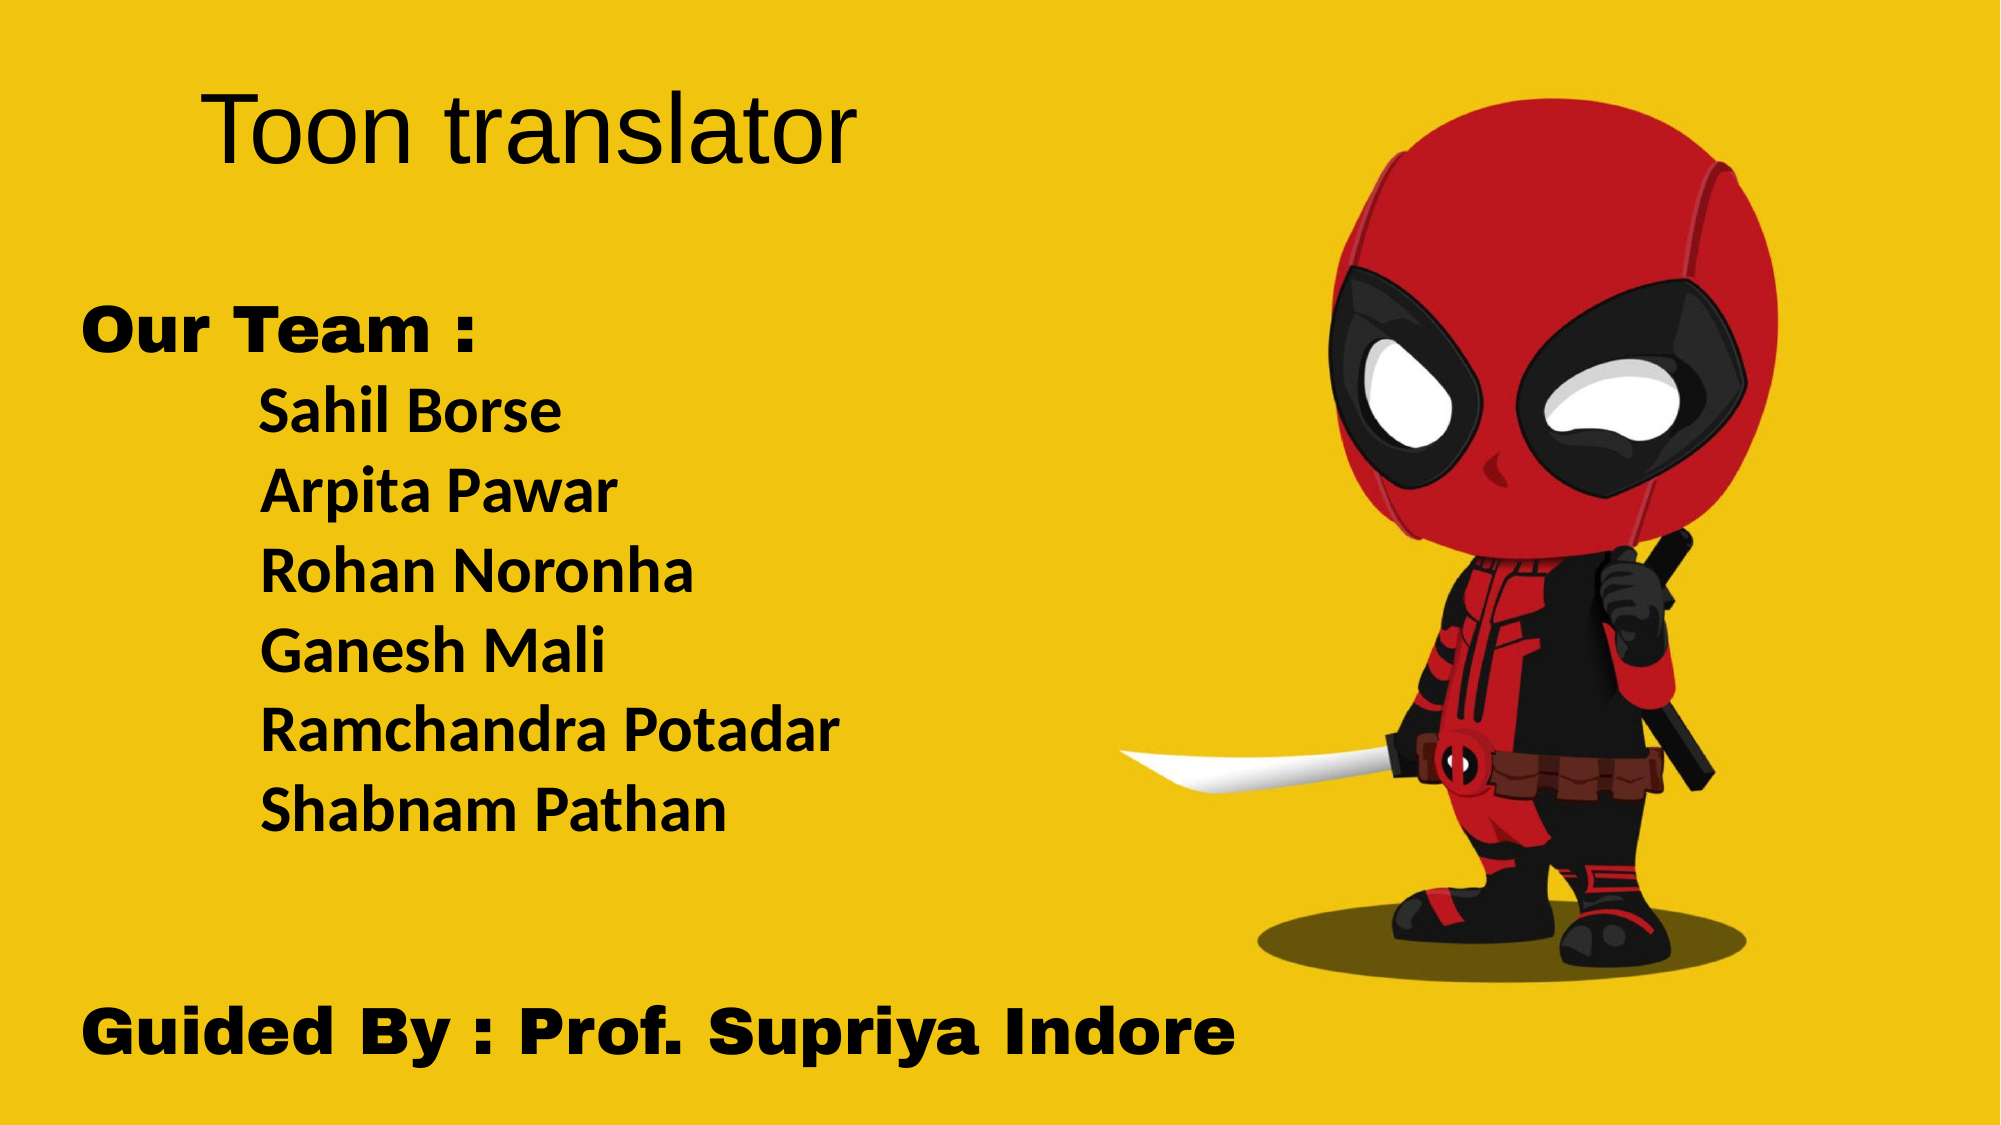

Toon translator
Our Team :
        Sahil Borse
            Arpita Pawar
            Rohan Noronha
            Ganesh Mali
            Ramchandra Potadar
            Shabnam Pathan

Guided By : Prof. Supriya Indore